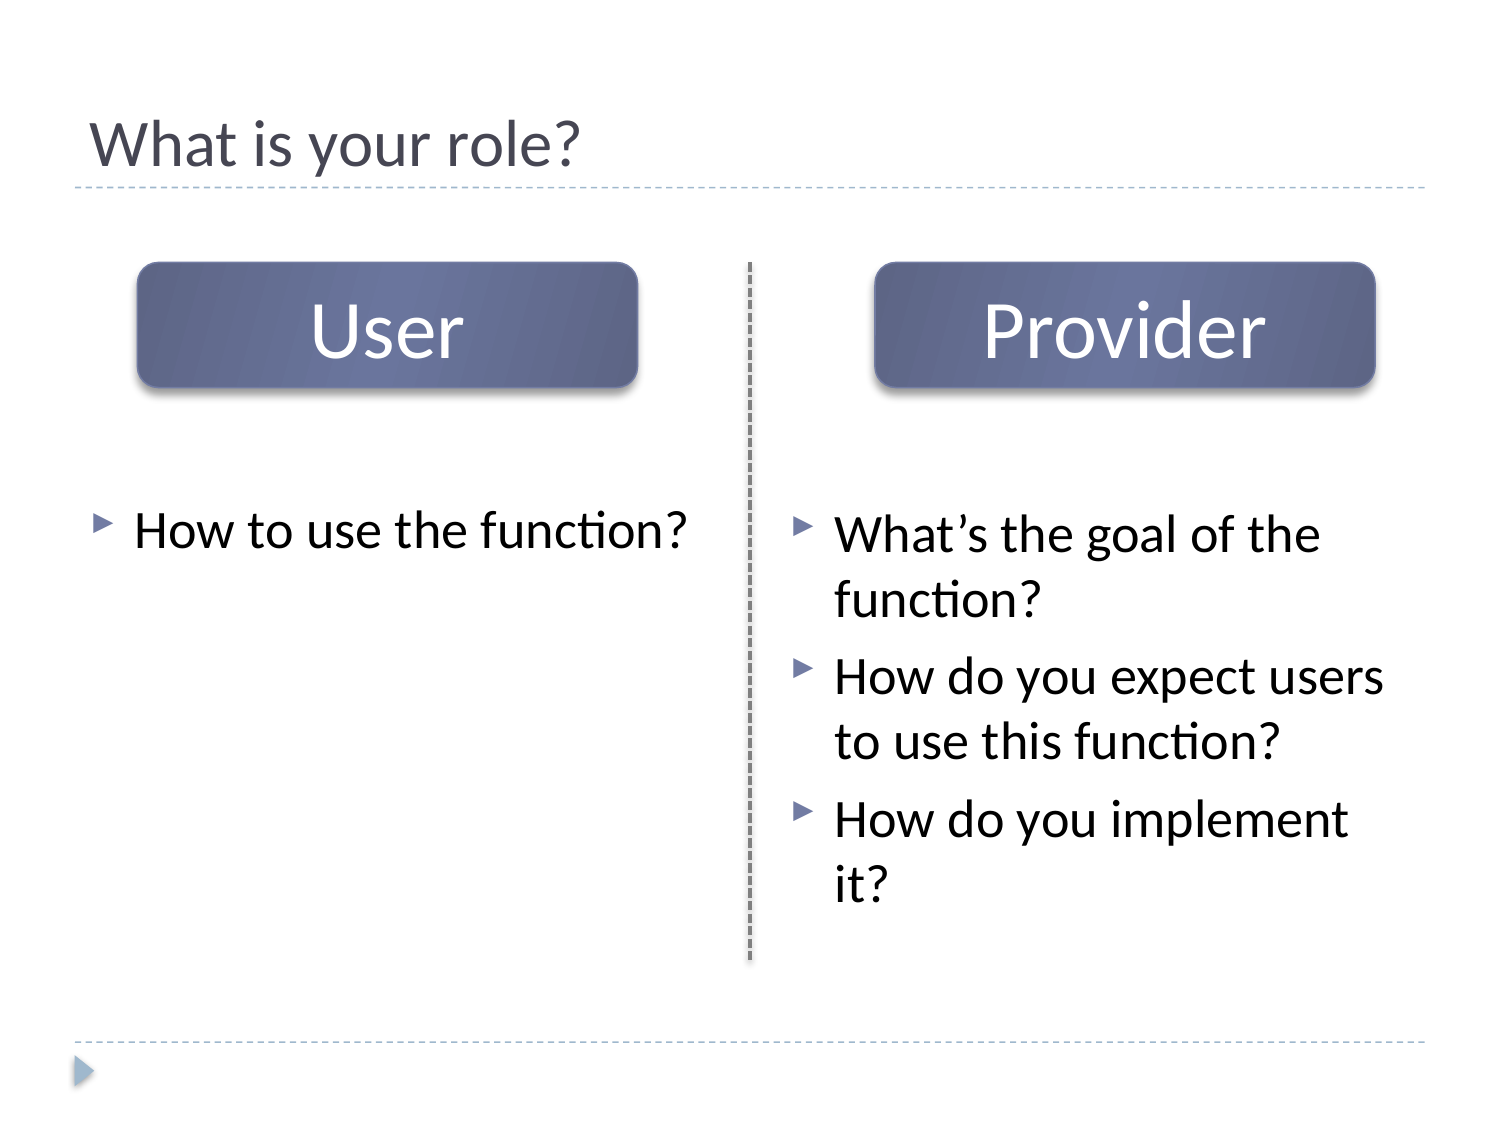

# What is your role?
User
Provider
How to use the function?

What’s the goal of the function?
How do you expect users to use this function?
How do you implement it?